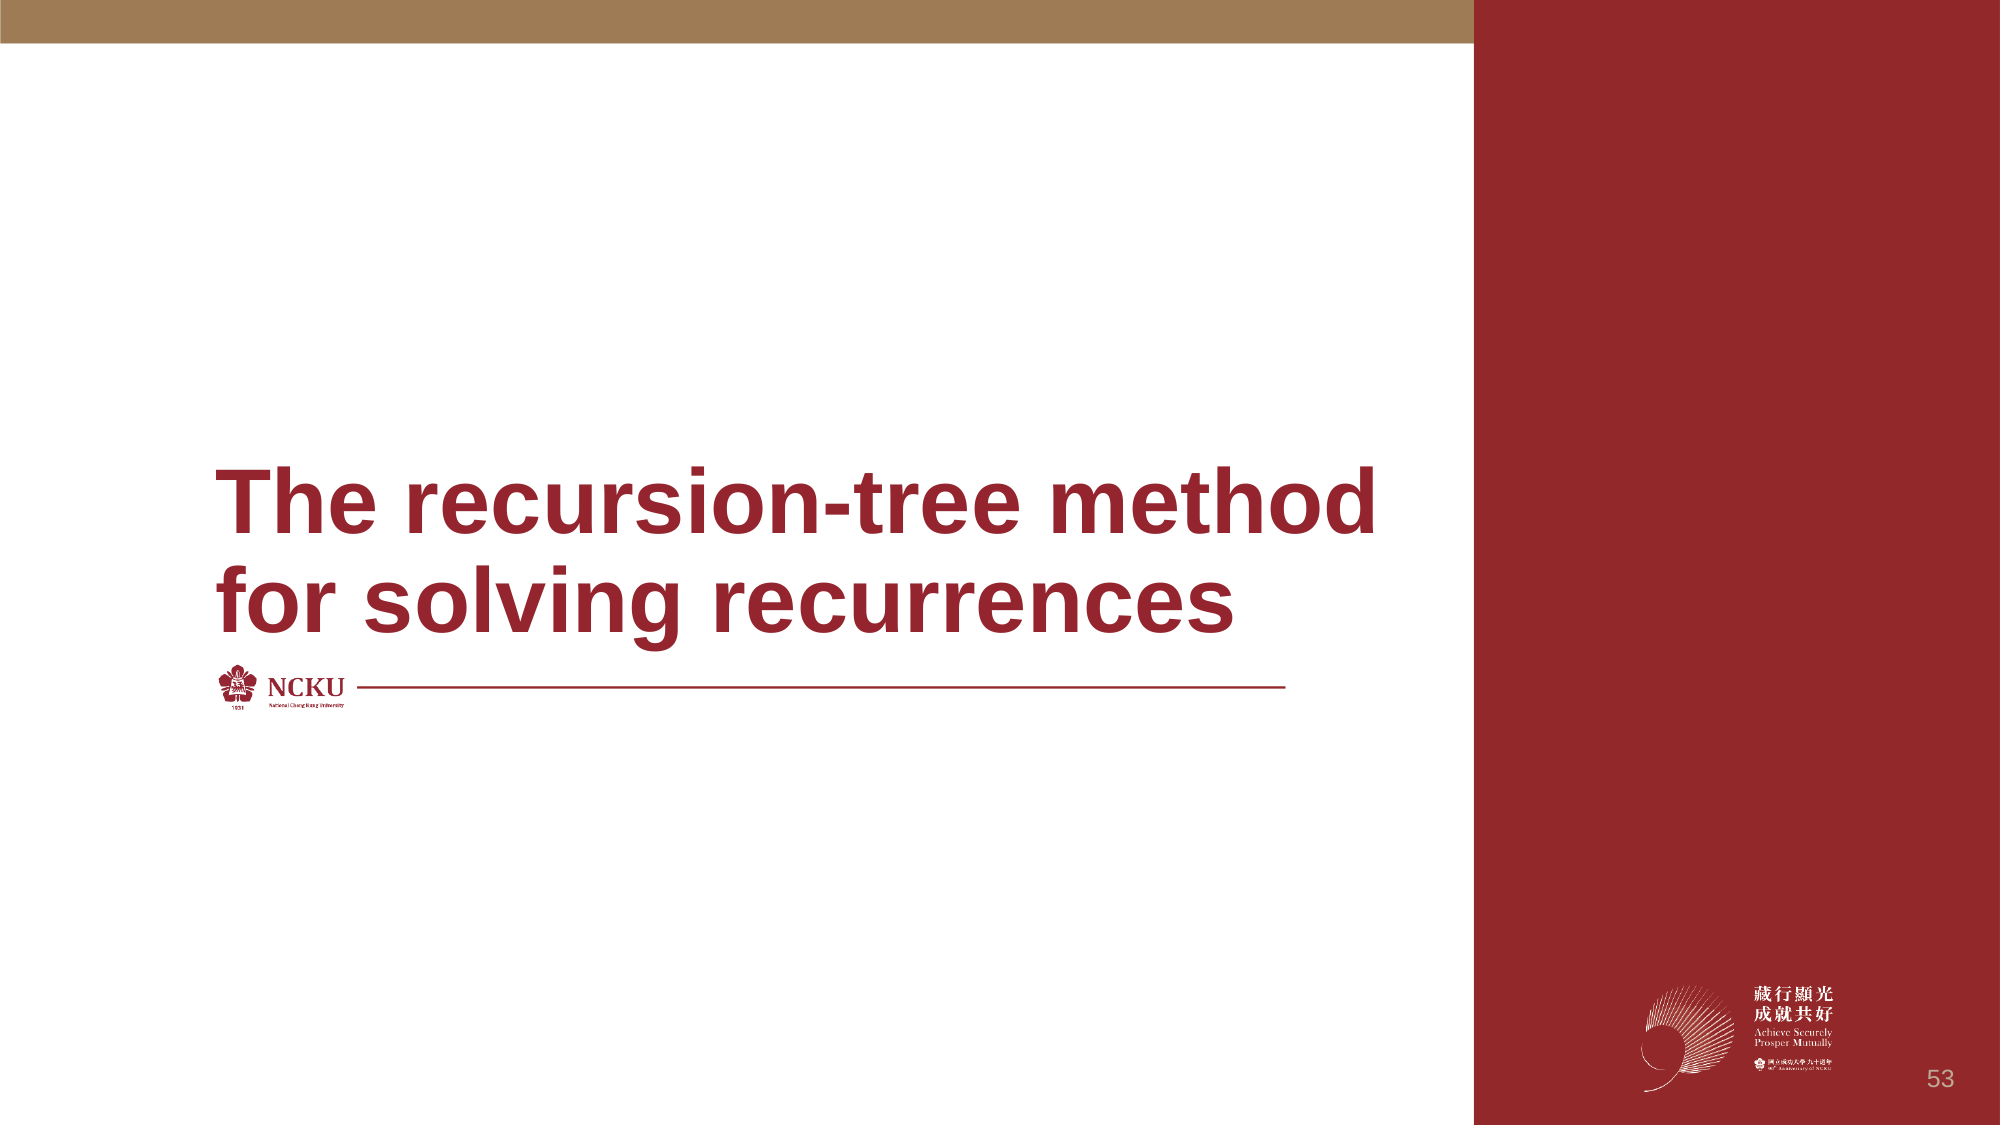

# The recursion-tree method for solving recurrences
53